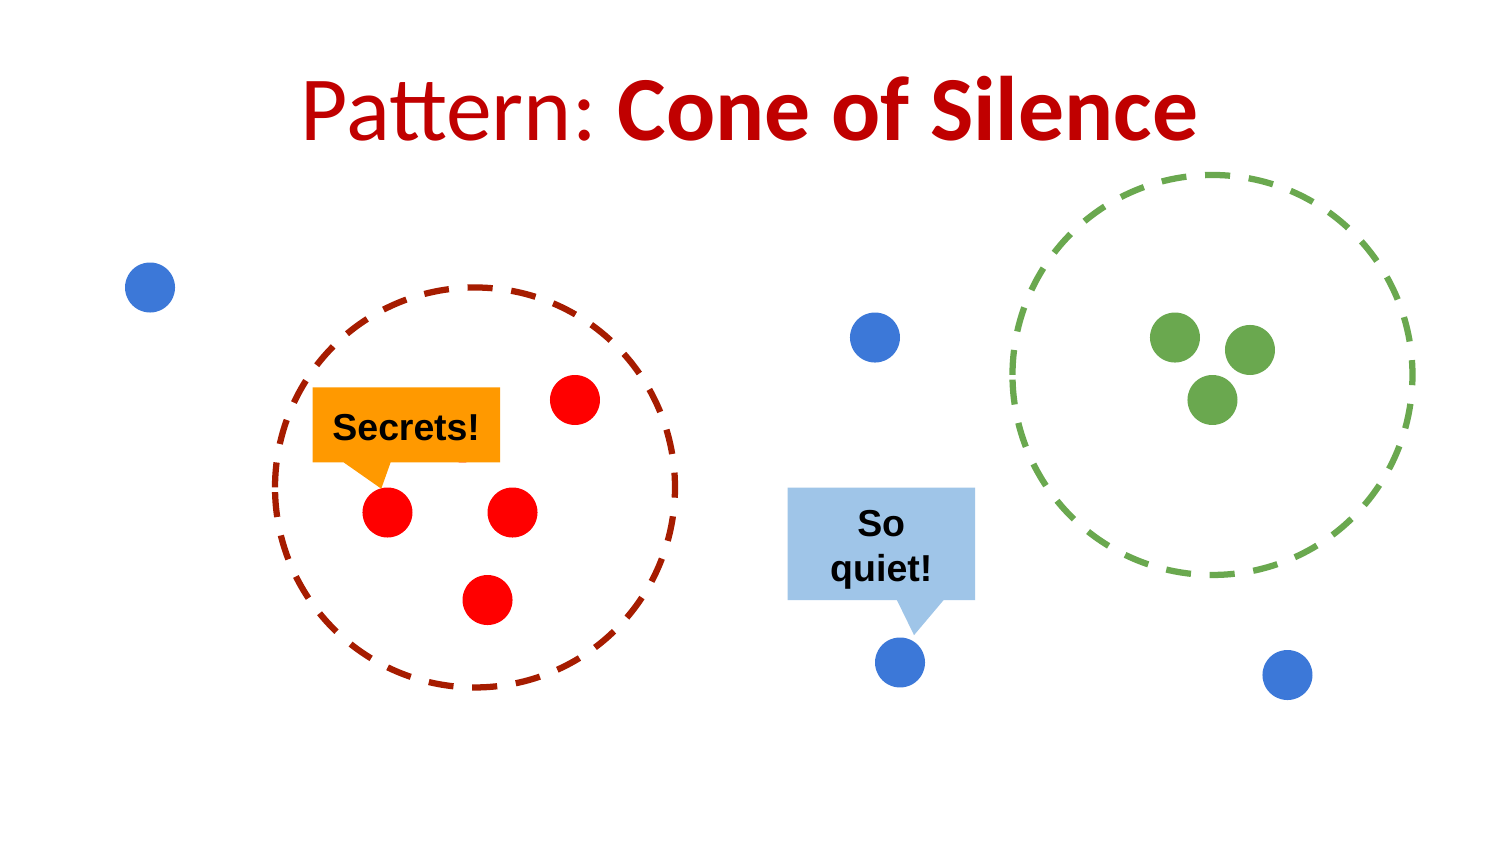

# Pattern: Cone of Silence

Secrets!

So quiet!